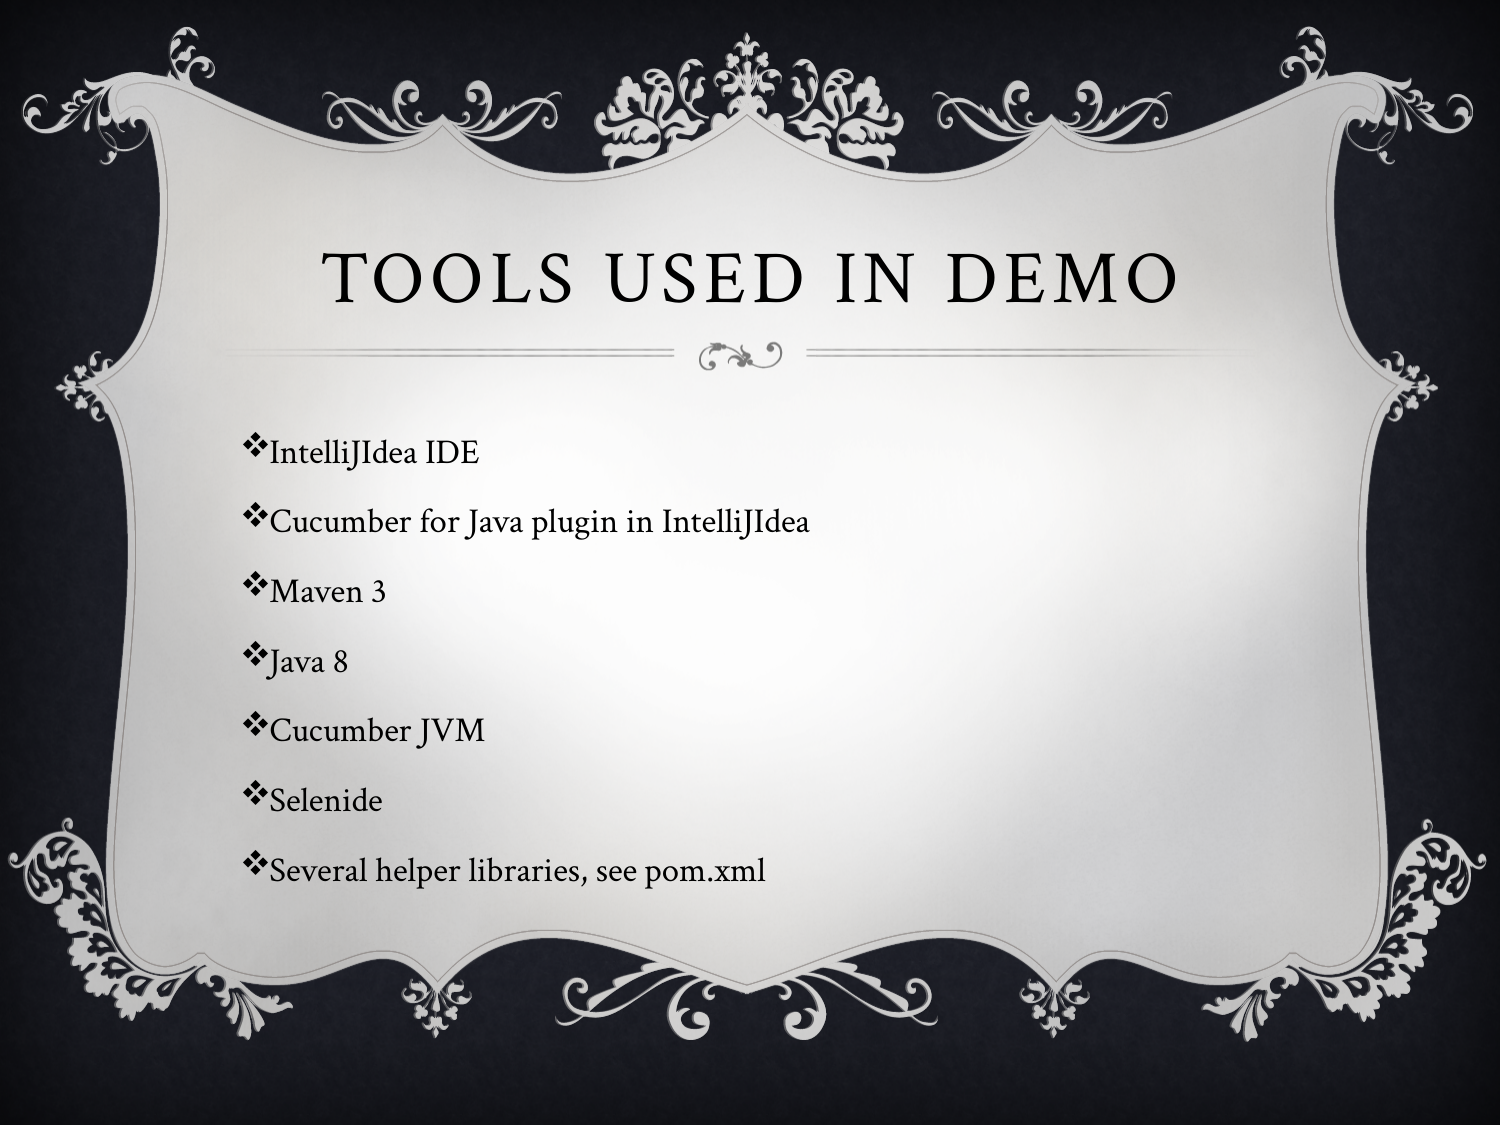

# Tools used in demo
IntelliJIdea IDE
Cucumber for Java plugin in IntelliJIdea
Maven 3
Java 8
Cucumber JVM
Selenide
Several helper libraries, see pom.xml